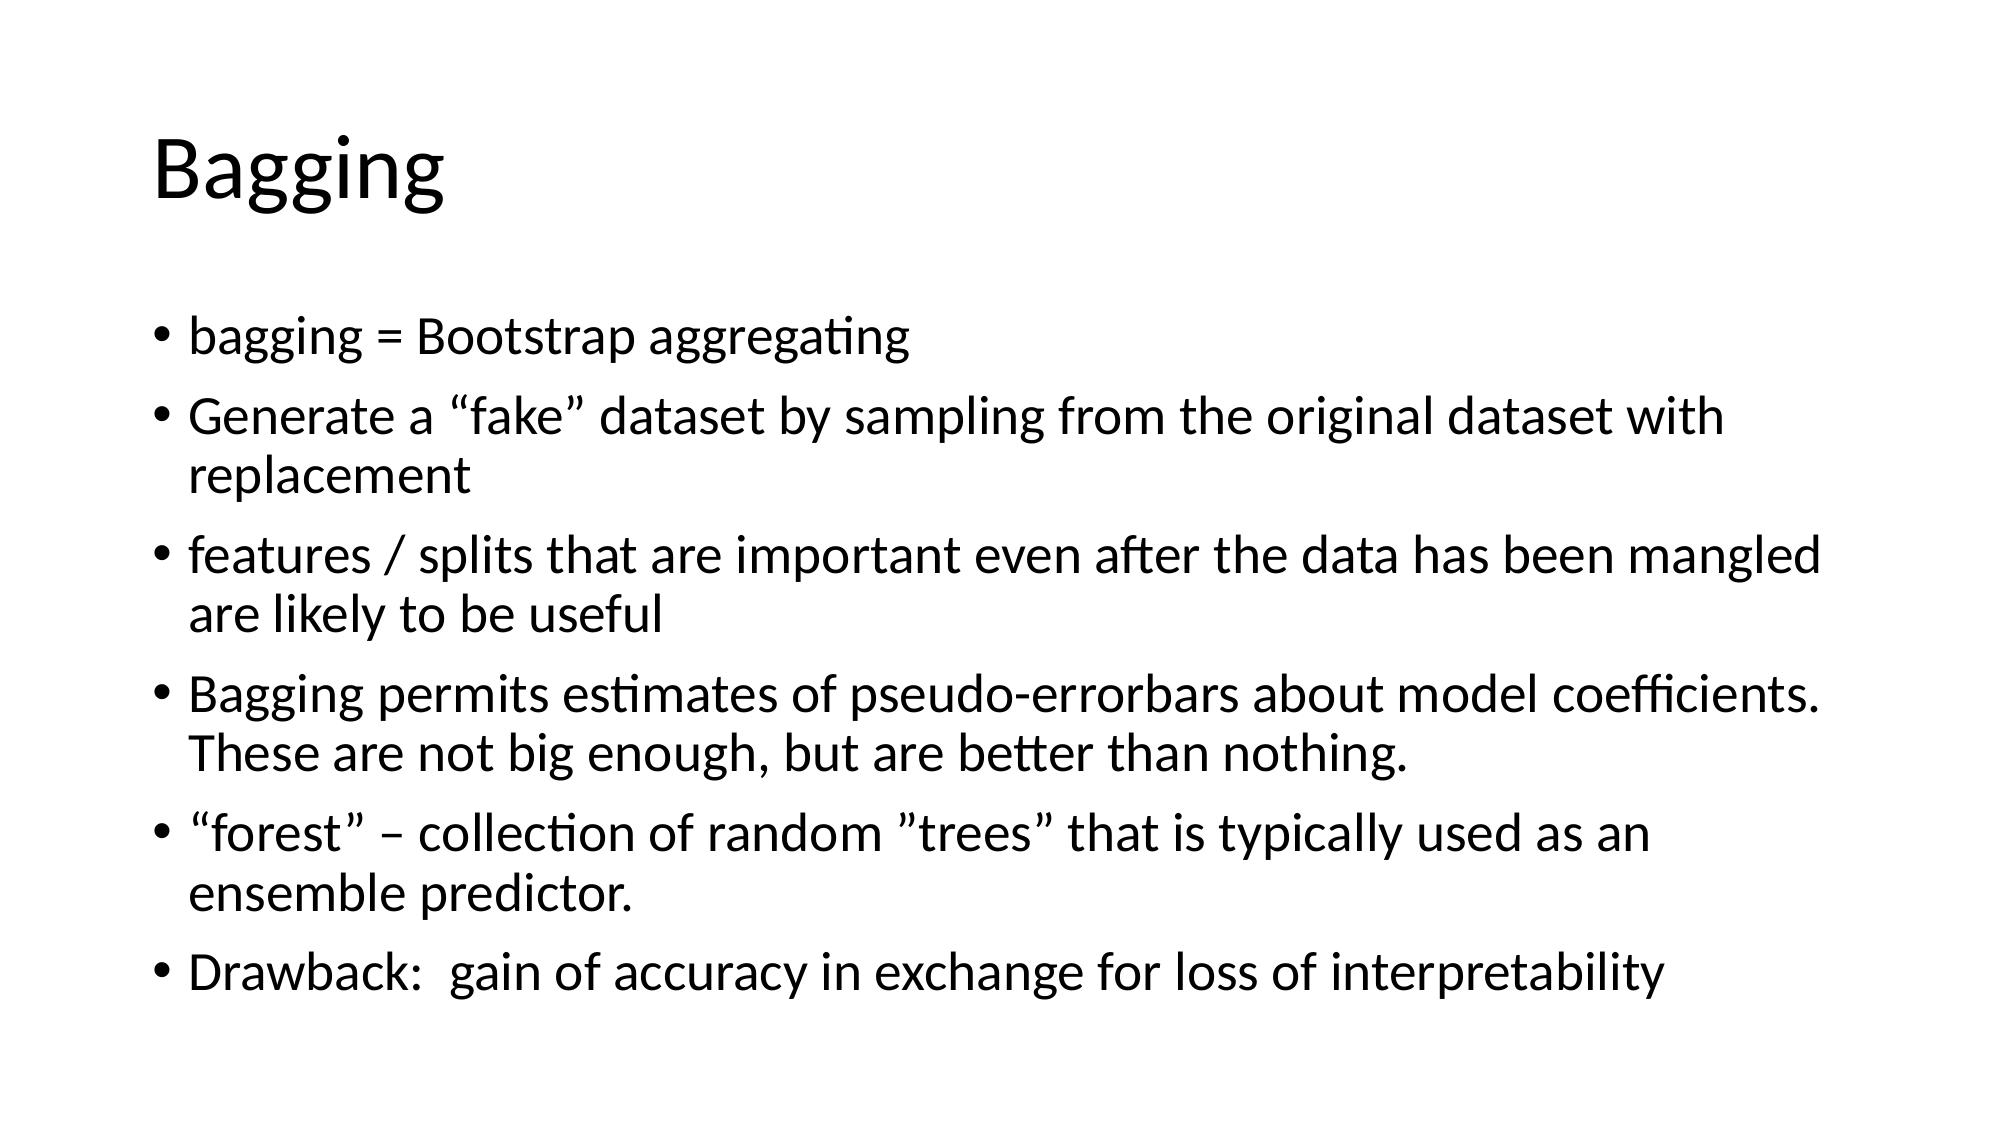

# Bagging
bagging = Bootstrap aggregating
Generate a “fake” dataset by sampling from the original dataset with replacement
features / splits that are important even after the data has been mangled are likely to be useful
Bagging permits estimates of pseudo-errorbars about model coefficients.  These are not big enough, but are better than nothing.
“forest” – collection of random ”trees” that is typically used as an ensemble predictor.
Drawback:  gain of accuracy in exchange for loss of interpretability